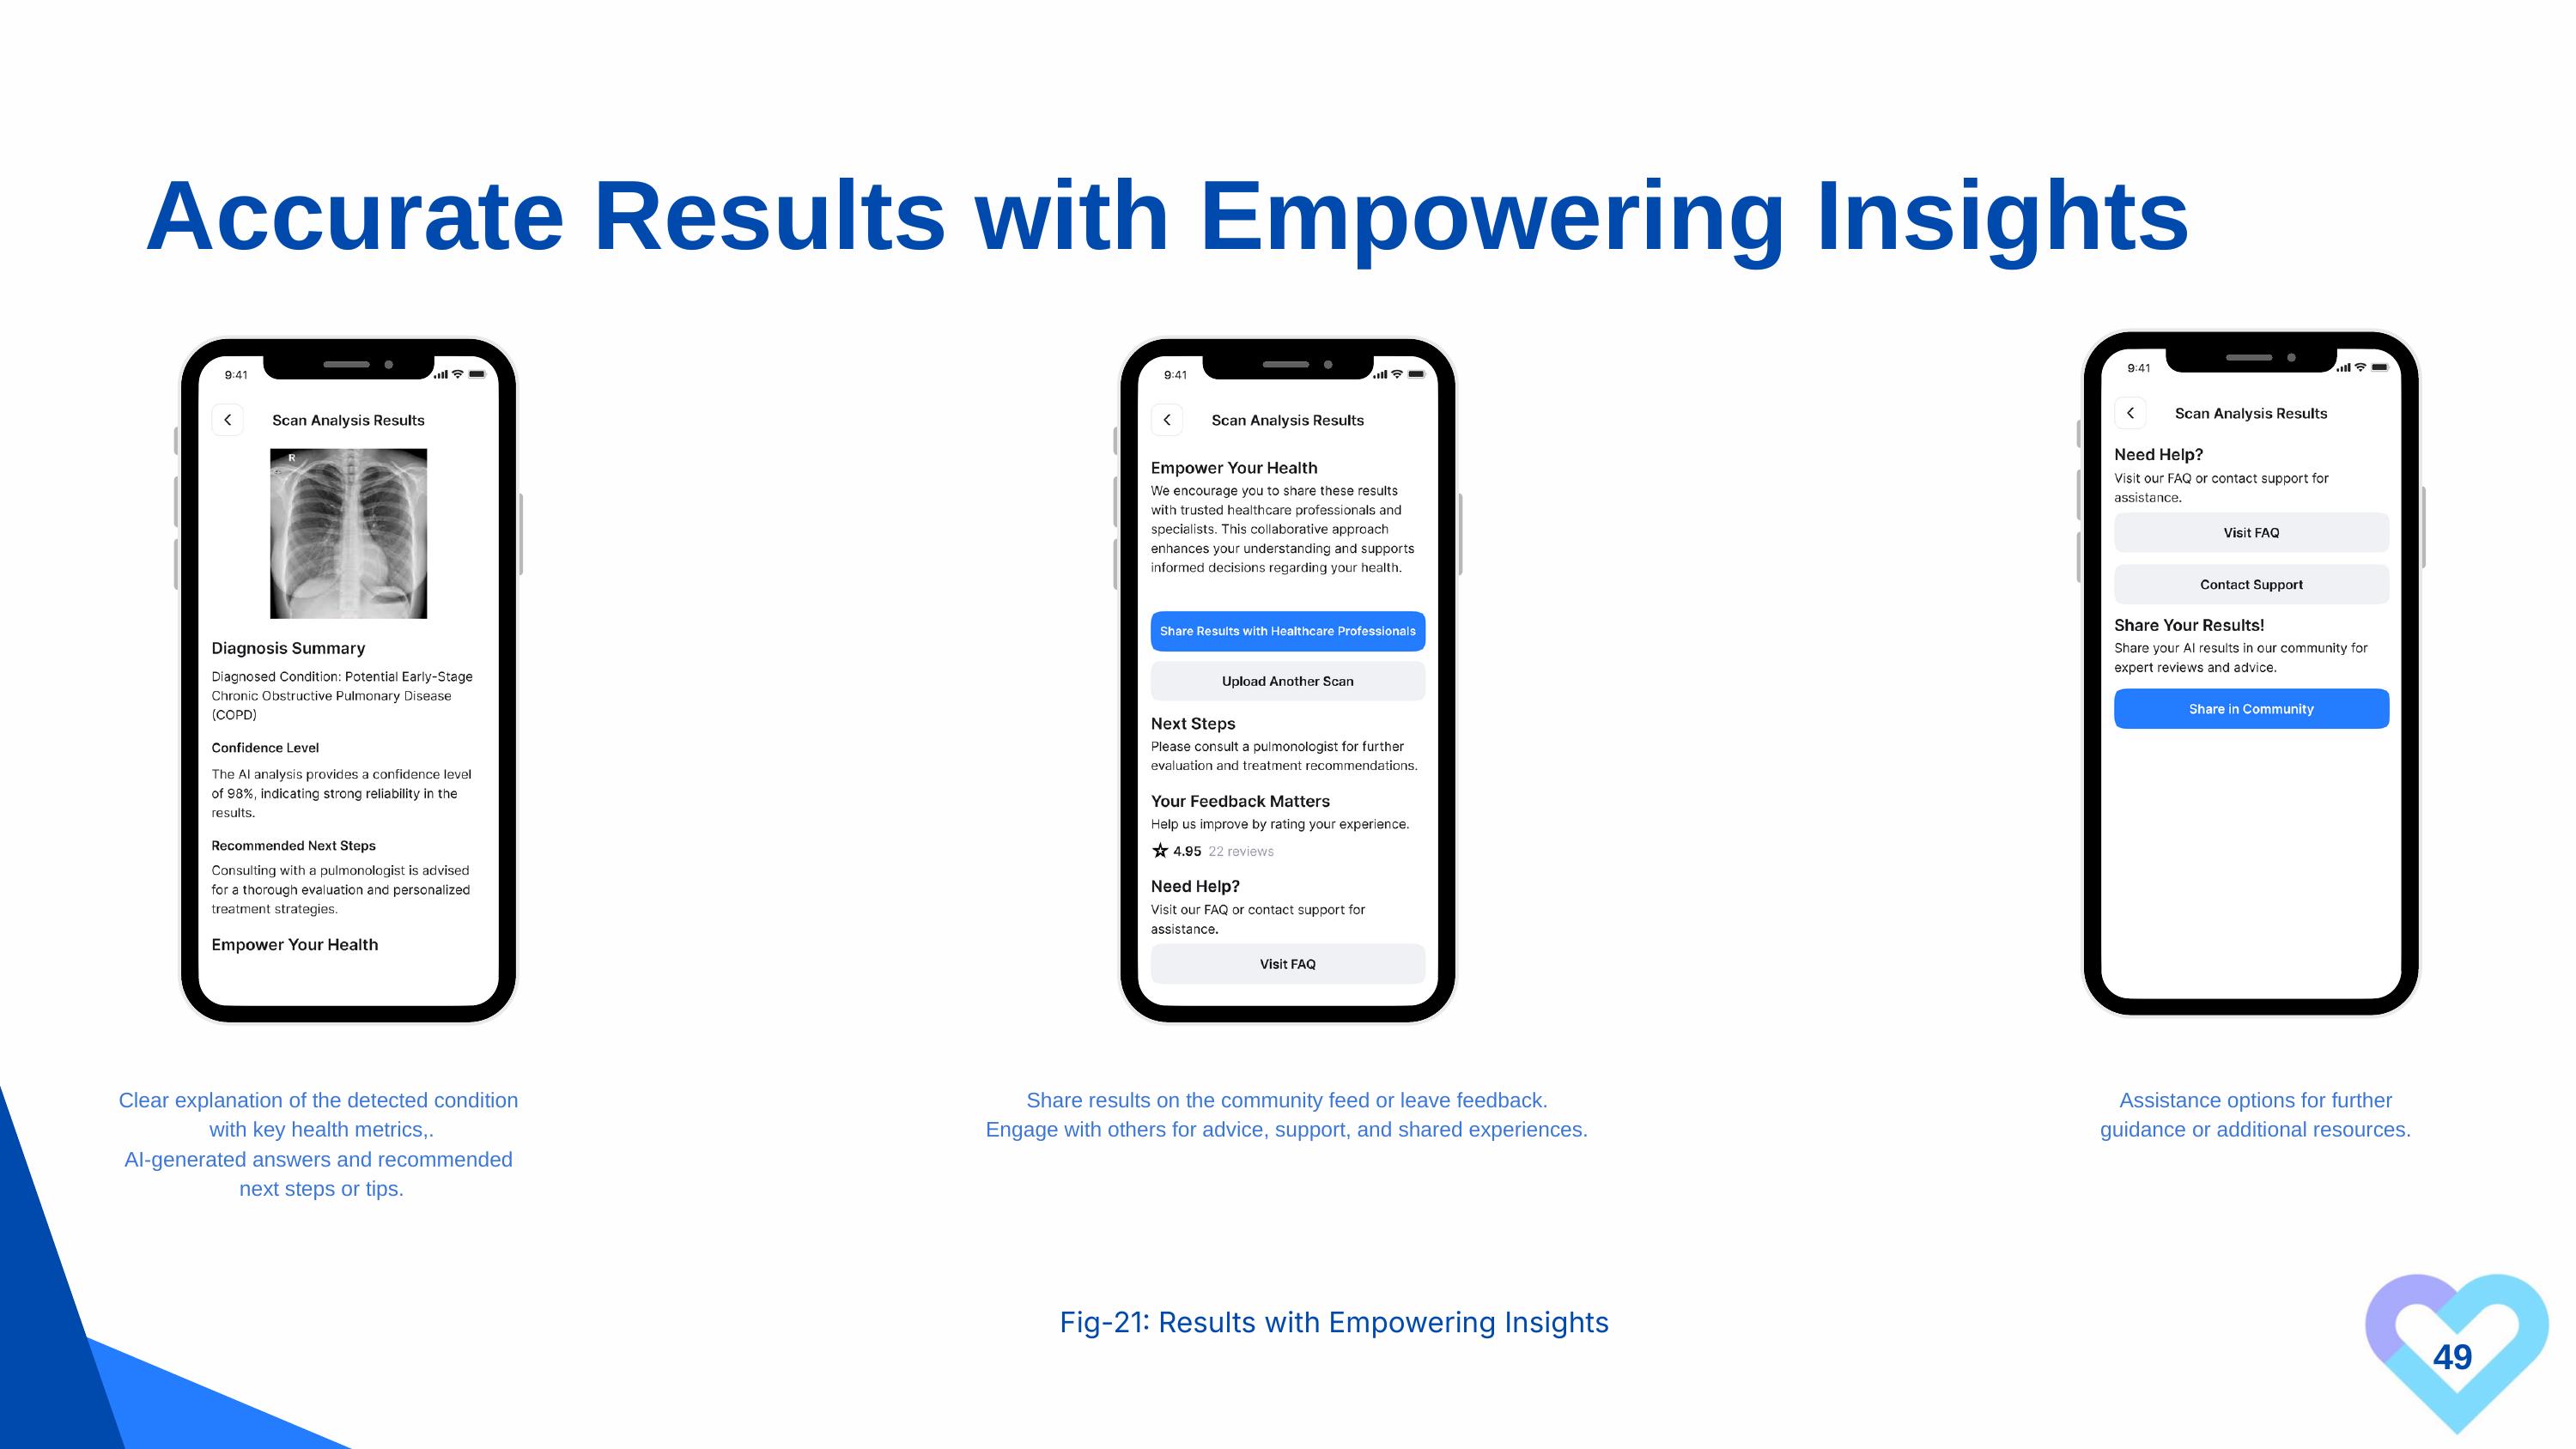

Accurate Results with Empowering Insights

Clear explanation of the detected condition
 with key health metrics,.
AI-generated answers and recommended
 next steps or tips.
Share results on the community feed or leave feedback.
Engage with others for advice, support, and shared experiences.
Assistance options for further
guidance or additional resources.

Fig-21: Results with Empowering Insights
49